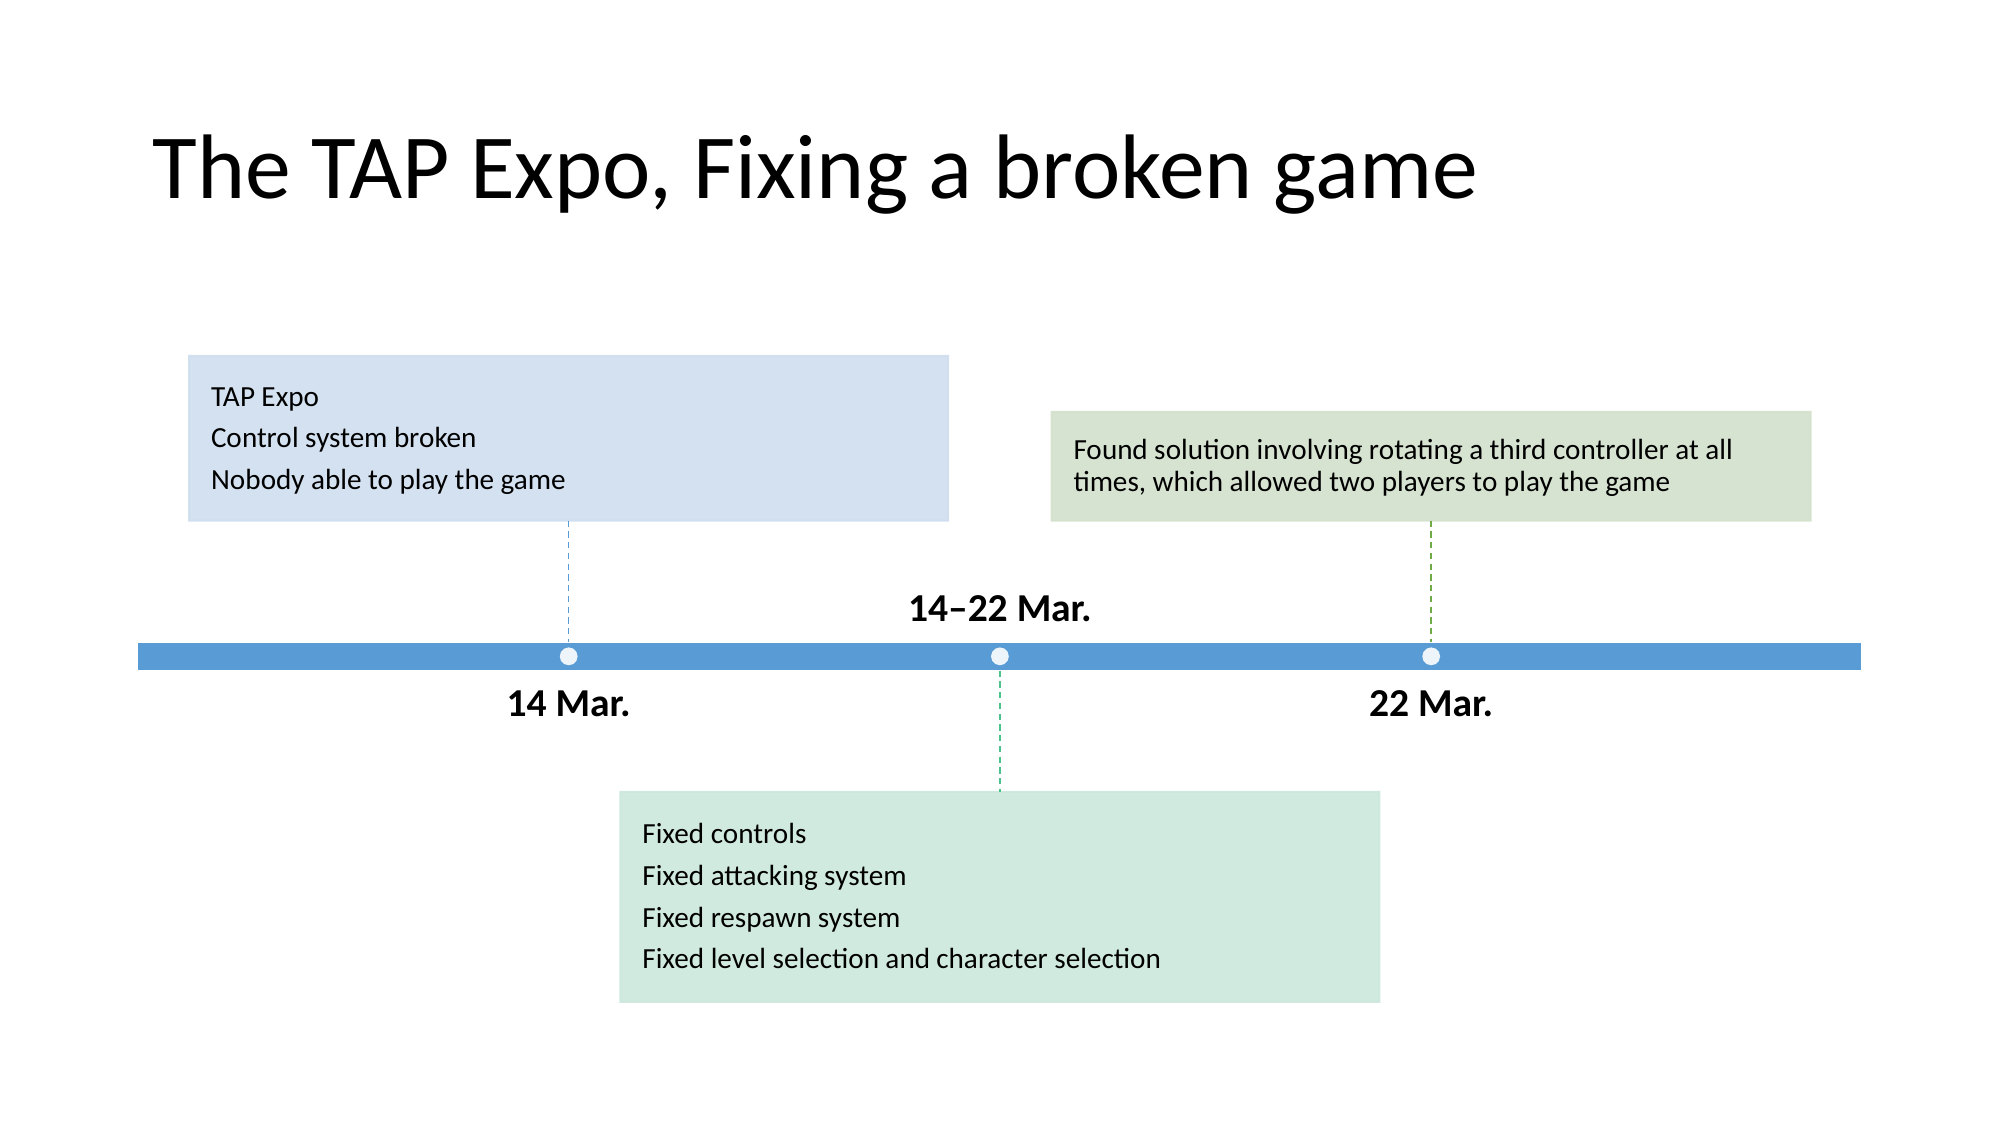

# The TAP Expo, Fixing a broken game

TAP Expo
Control system broken
Nobody able to play the game

Found solution involving rotating a third controller at all times, which allowed two players to play the game

14–22 Mar.

14 Mar.

22 Mar.

Fixed controls
Fixed attacking system
Fixed respawn system
Fixed level selection and character selection